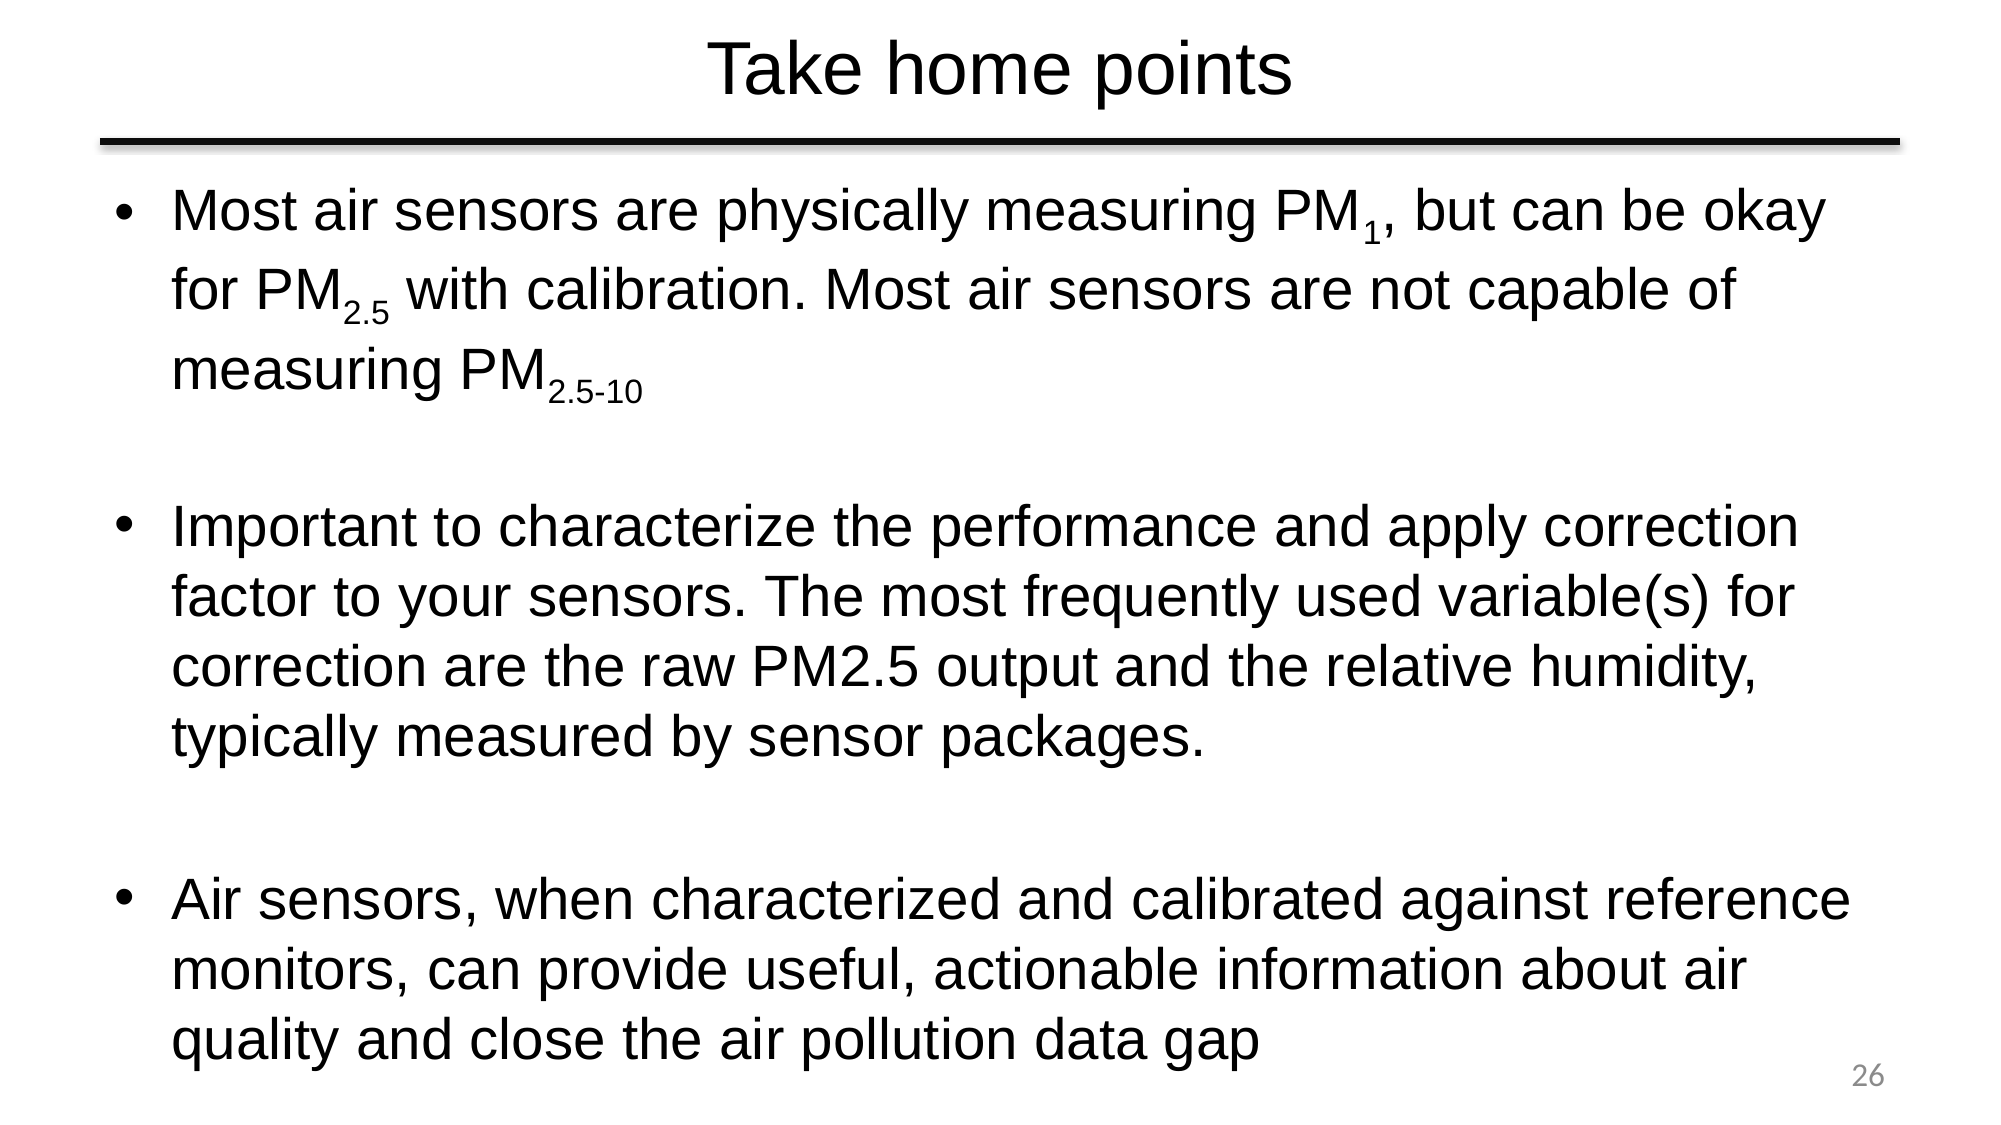

# Take home points
Most air sensors are physically measuring PM1, but can be okay for PM2.5 with calibration. Most air sensors are not capable of measuring PM2.5-10

Important to characterize the performance and apply correction factor to your sensors. The most frequently used variable(s) for correction are the raw PM2.5 output and the relative humidity, typically measured by sensor packages.

Air sensors, when characterized and calibrated against reference monitors, can provide useful, actionable information about air quality and close the air pollution data gap

26